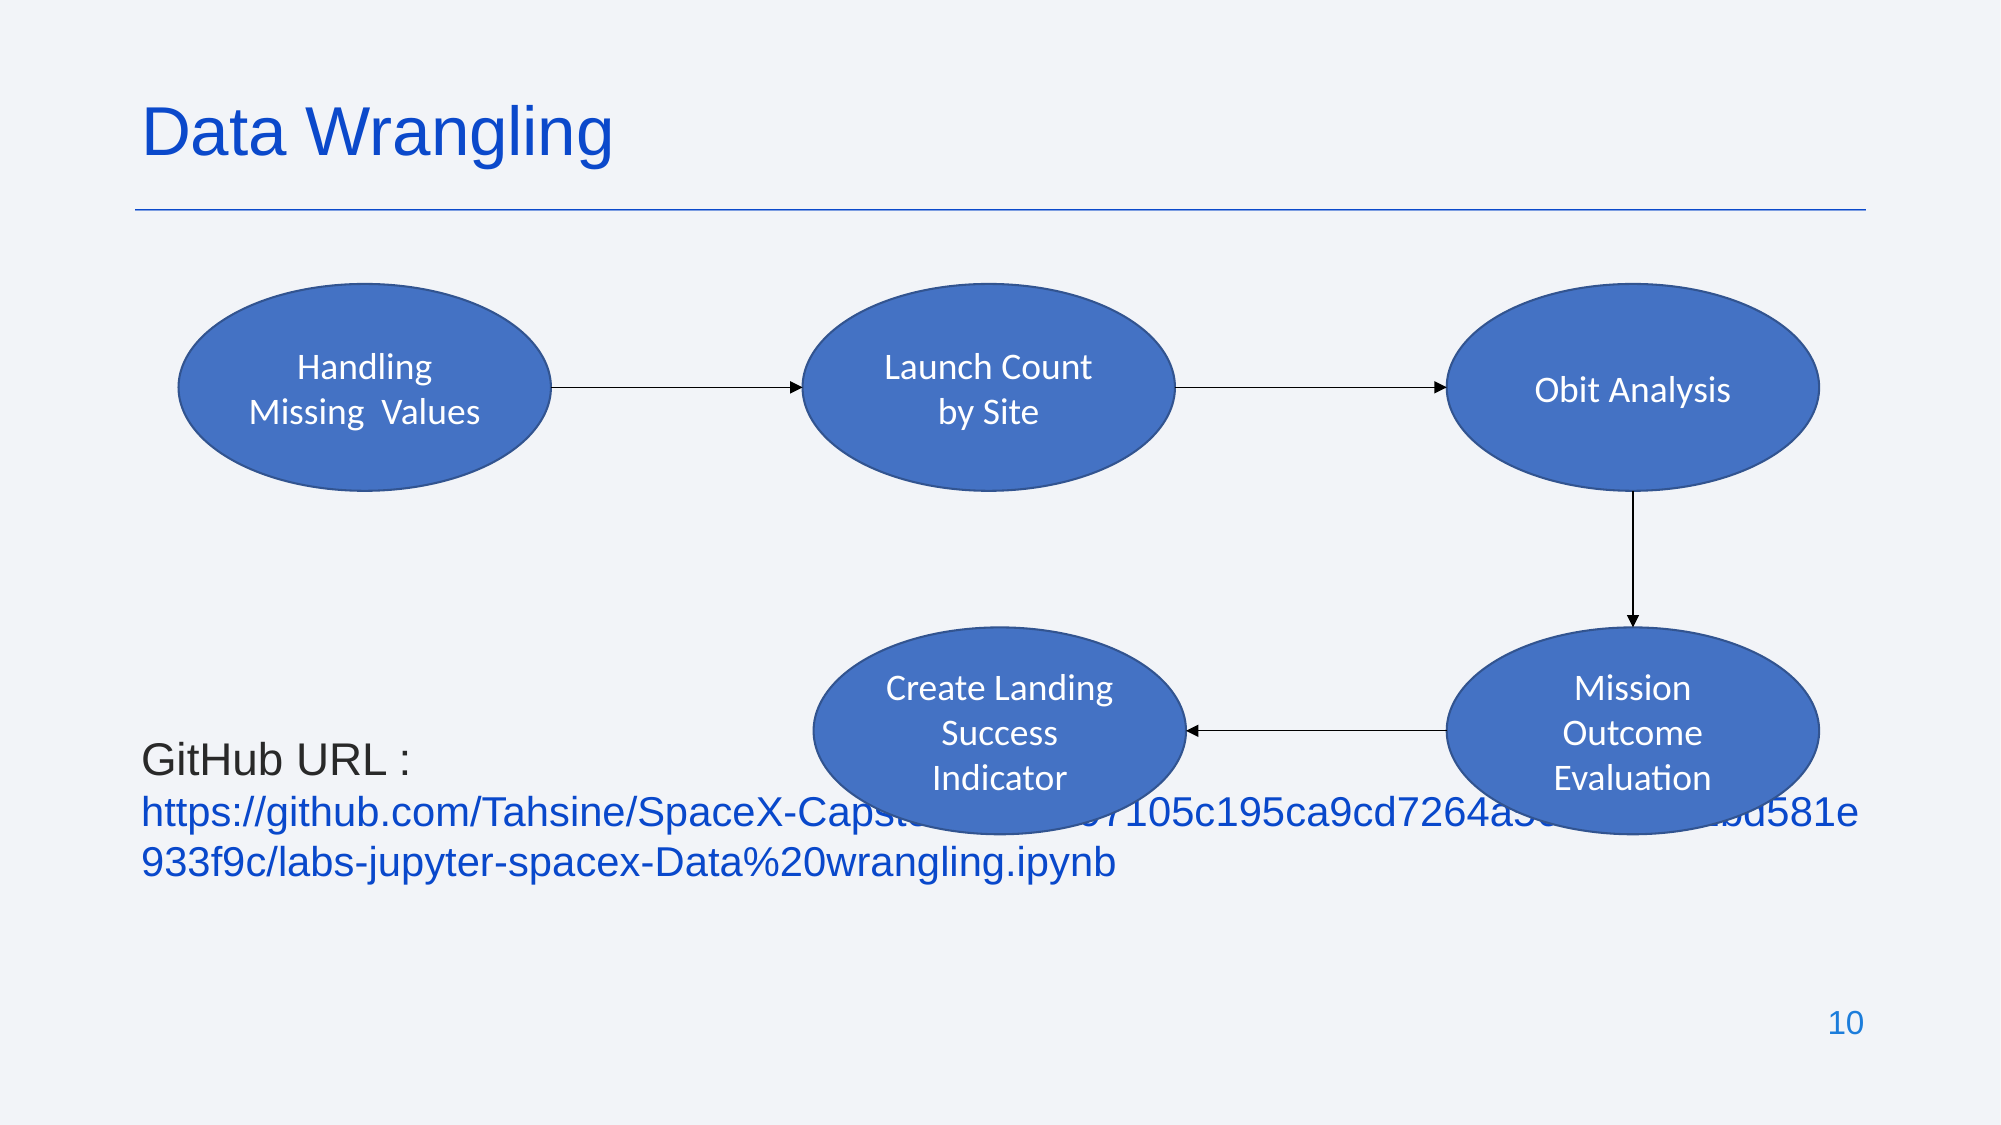

Data Wrangling

GitHub URL : https://github.com/Tahsine/SpaceX-Capstone/blob/97105c195ca9cd7264a562e4c0a1bd581e933f9c/labs-jupyter-spacex-Data%20wrangling.ipynb

Handling Missing  Values
Launch Count by Site
Obit Analysis
Create Landing Success Indicator
Mission Outcome Evaluation
10